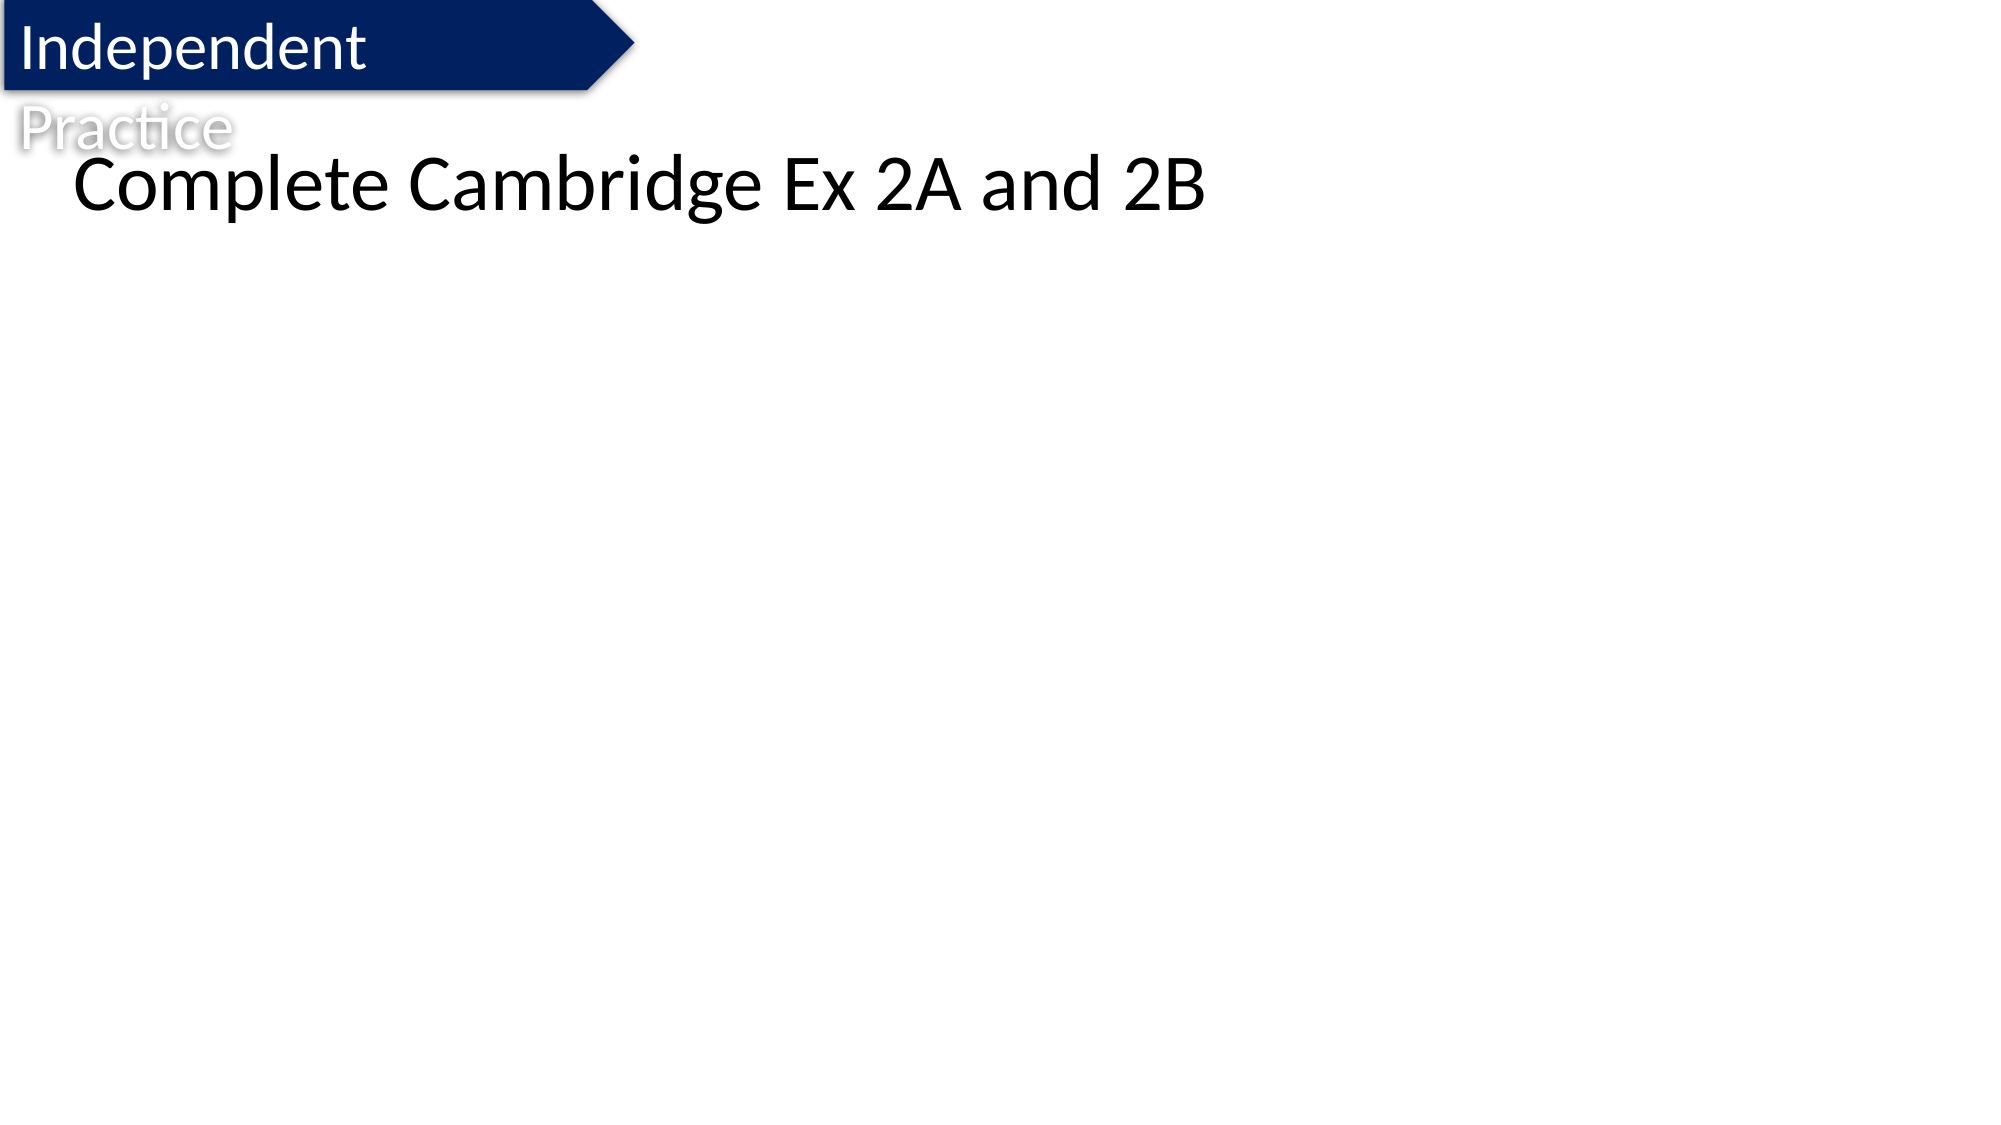

Independent Practice
Complete Cambridge Ex 2A and 2B